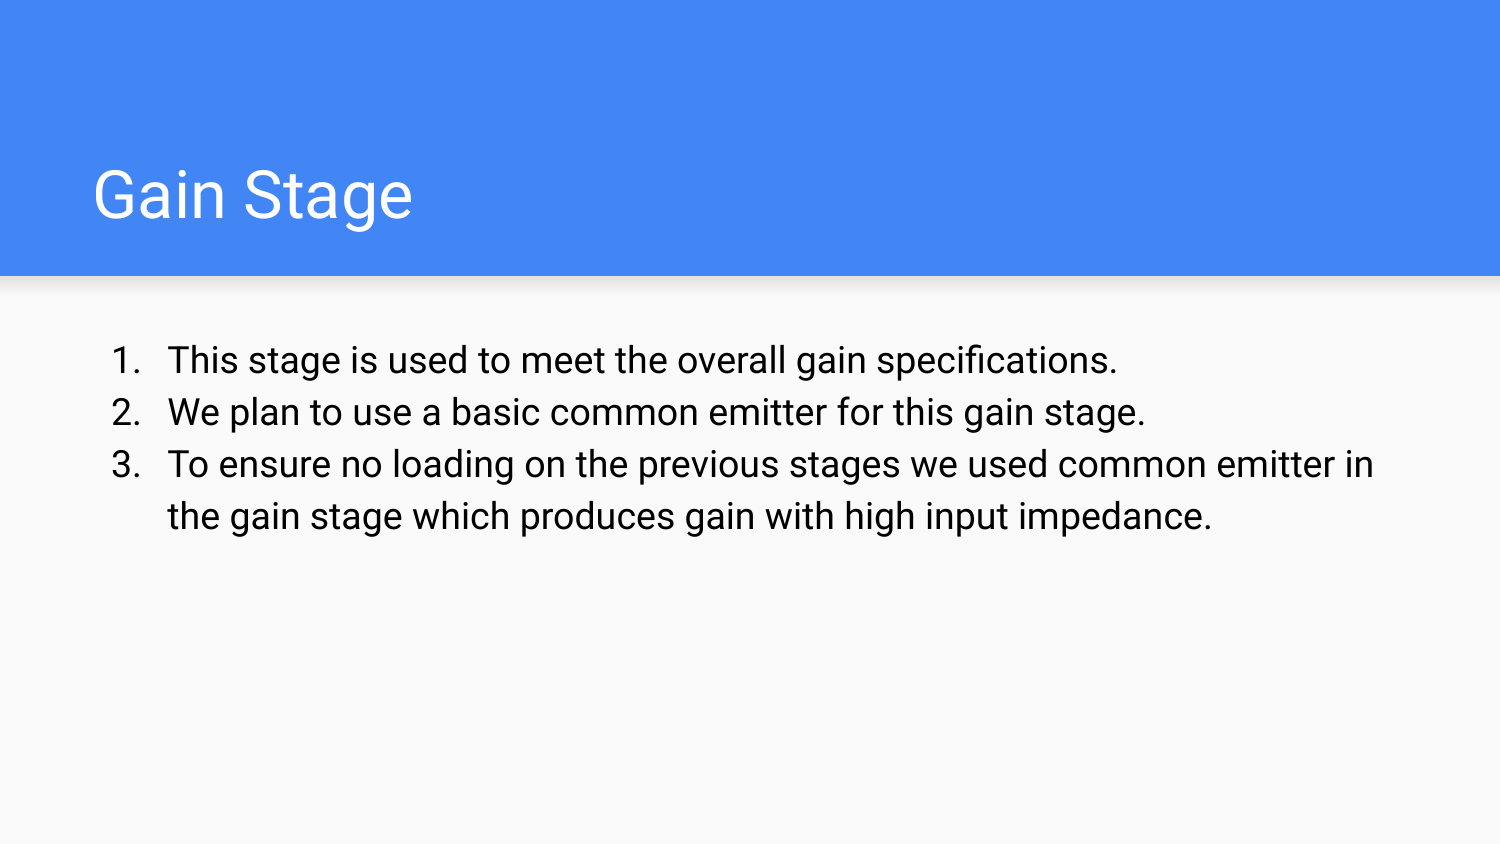

# Gain Stage
This stage is used to meet the overall gain specifications.
We plan to use a basic common emitter for this gain stage.
To ensure no loading on the previous stages we used common emitter in the gain stage which produces gain with high input impedance.